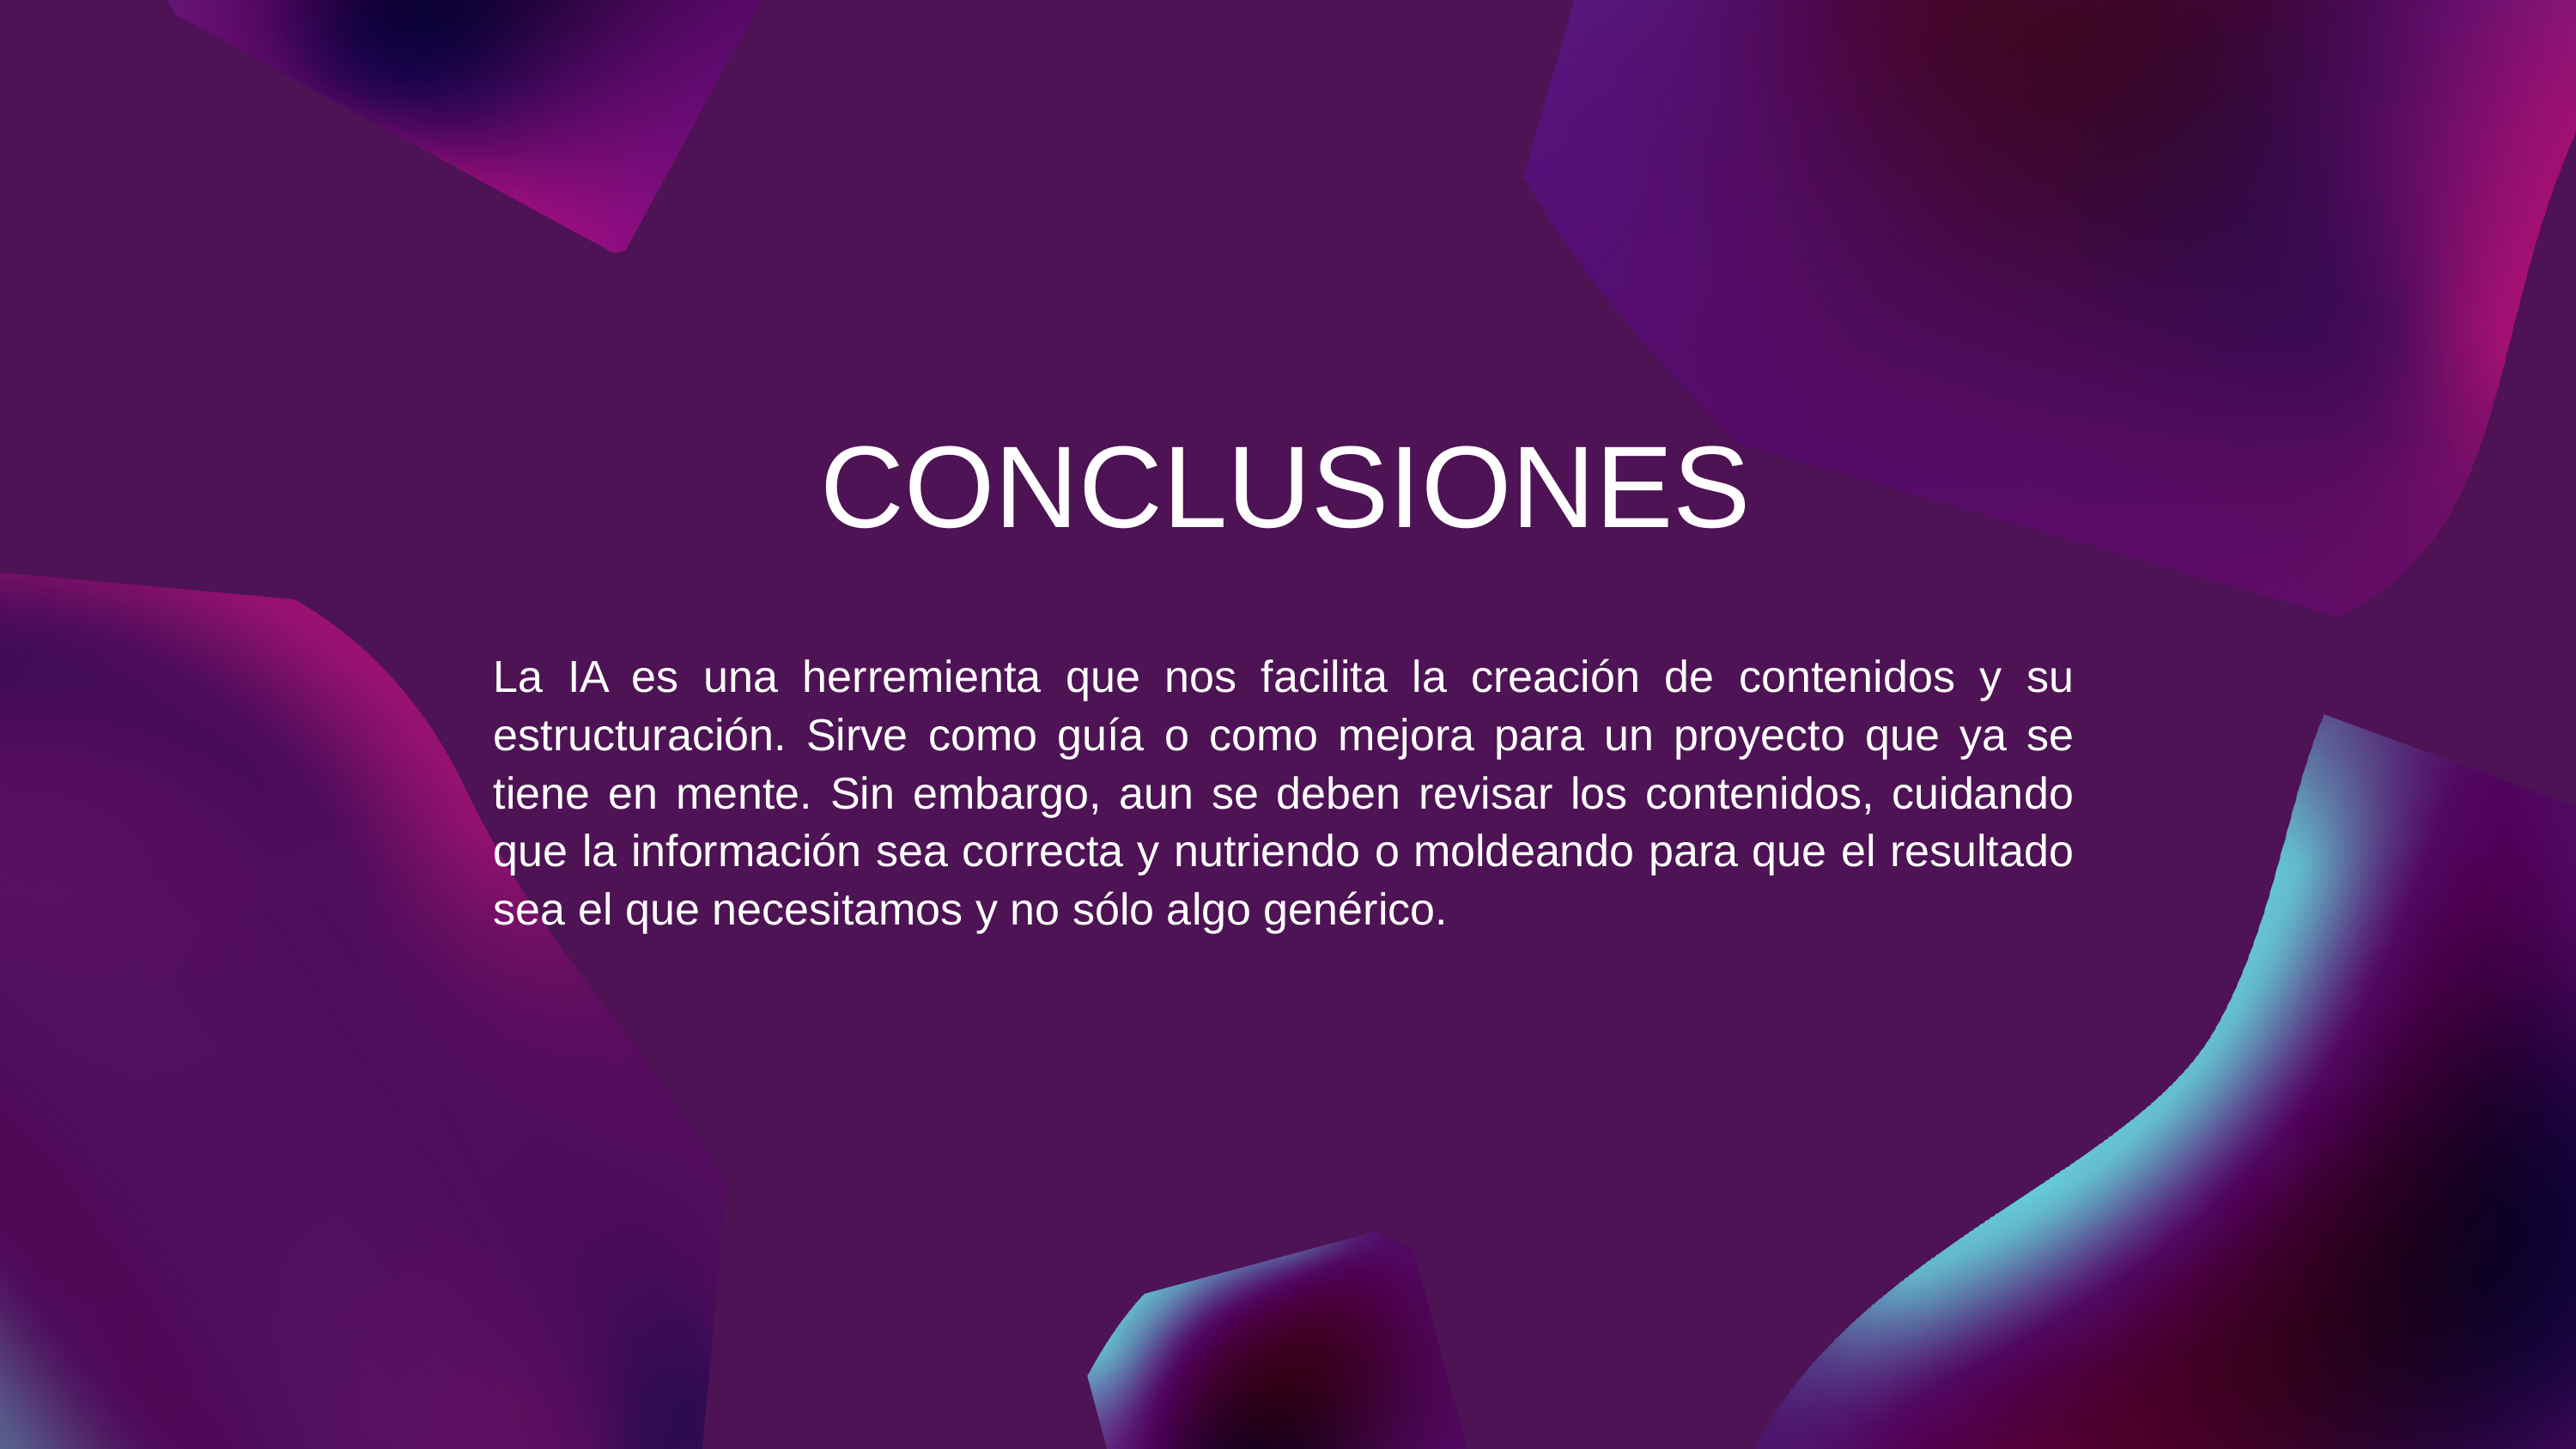

CONCLUSIONES

La IA es una herremienta que nos facilita la creación de contenidos y su estructuración. Sirve como guía o como mejora para un proyecto que ya se tiene en mente. Sin embargo, aun se deben revisar los contenidos, cuidando que la información sea correcta y nutriendo o moldeando para que el resultado sea el que necesitamos y no sólo algo genérico.